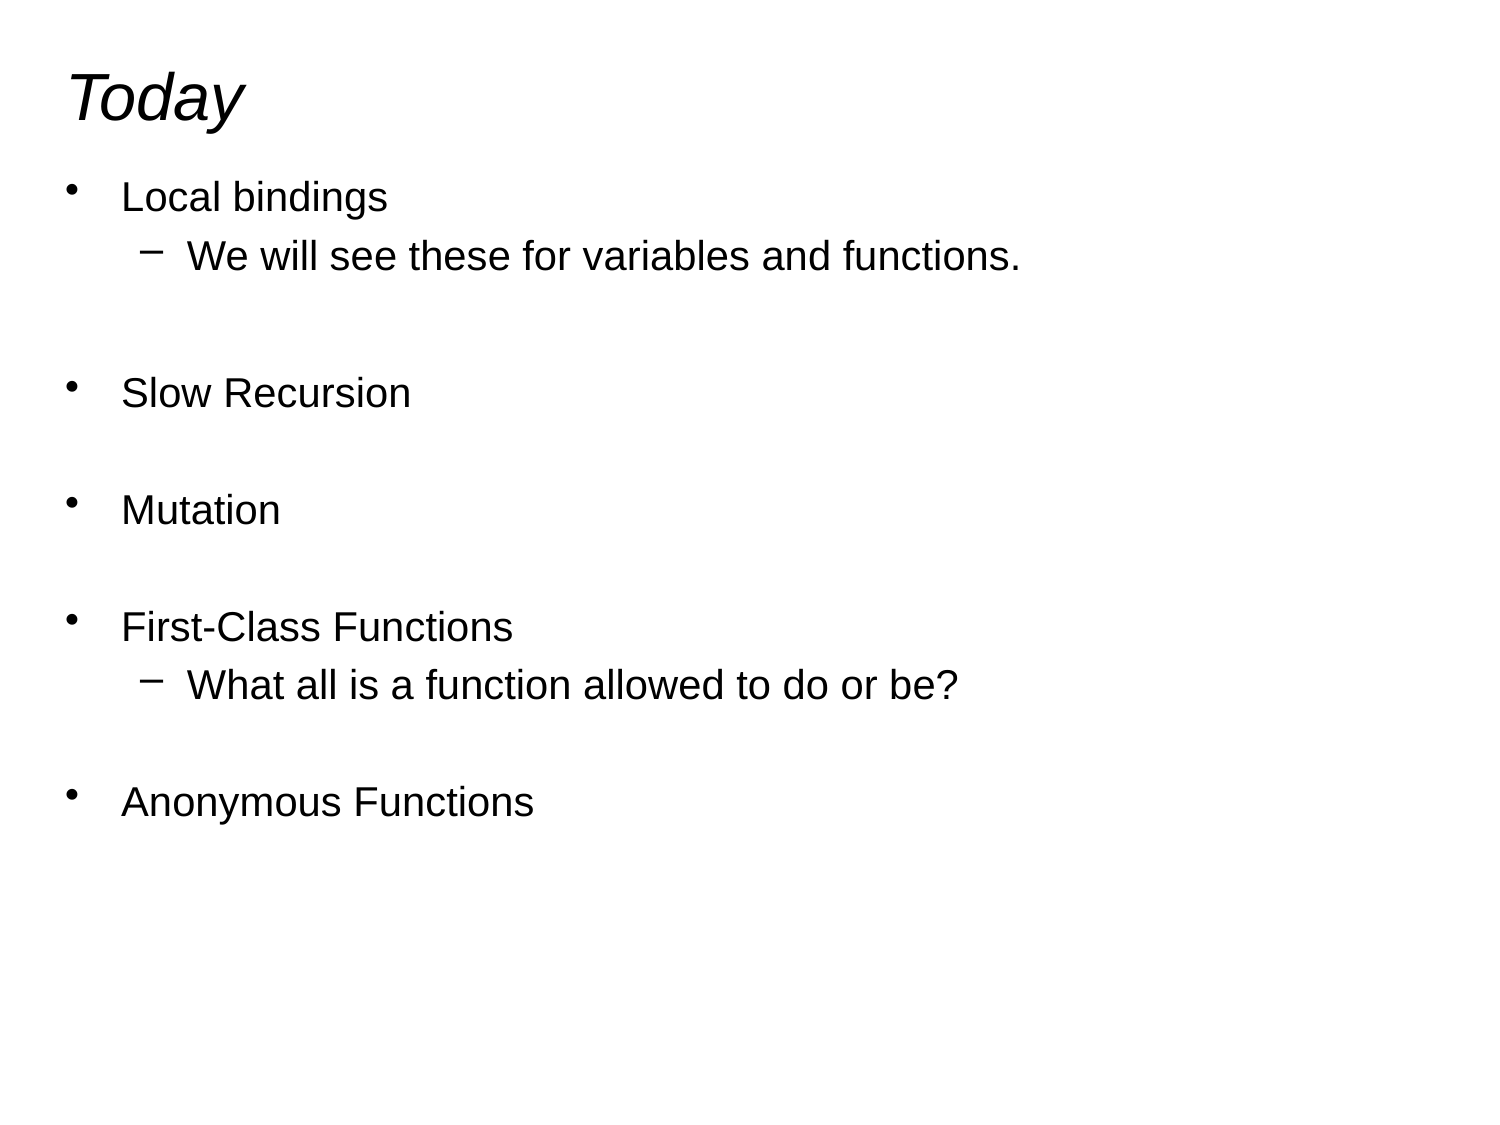

# Today
Local bindings
We will see these for variables and functions.

Slow Recursion

Mutation

First-Class Functions
What all is a function allowed to do or be?

Anonymous Functions